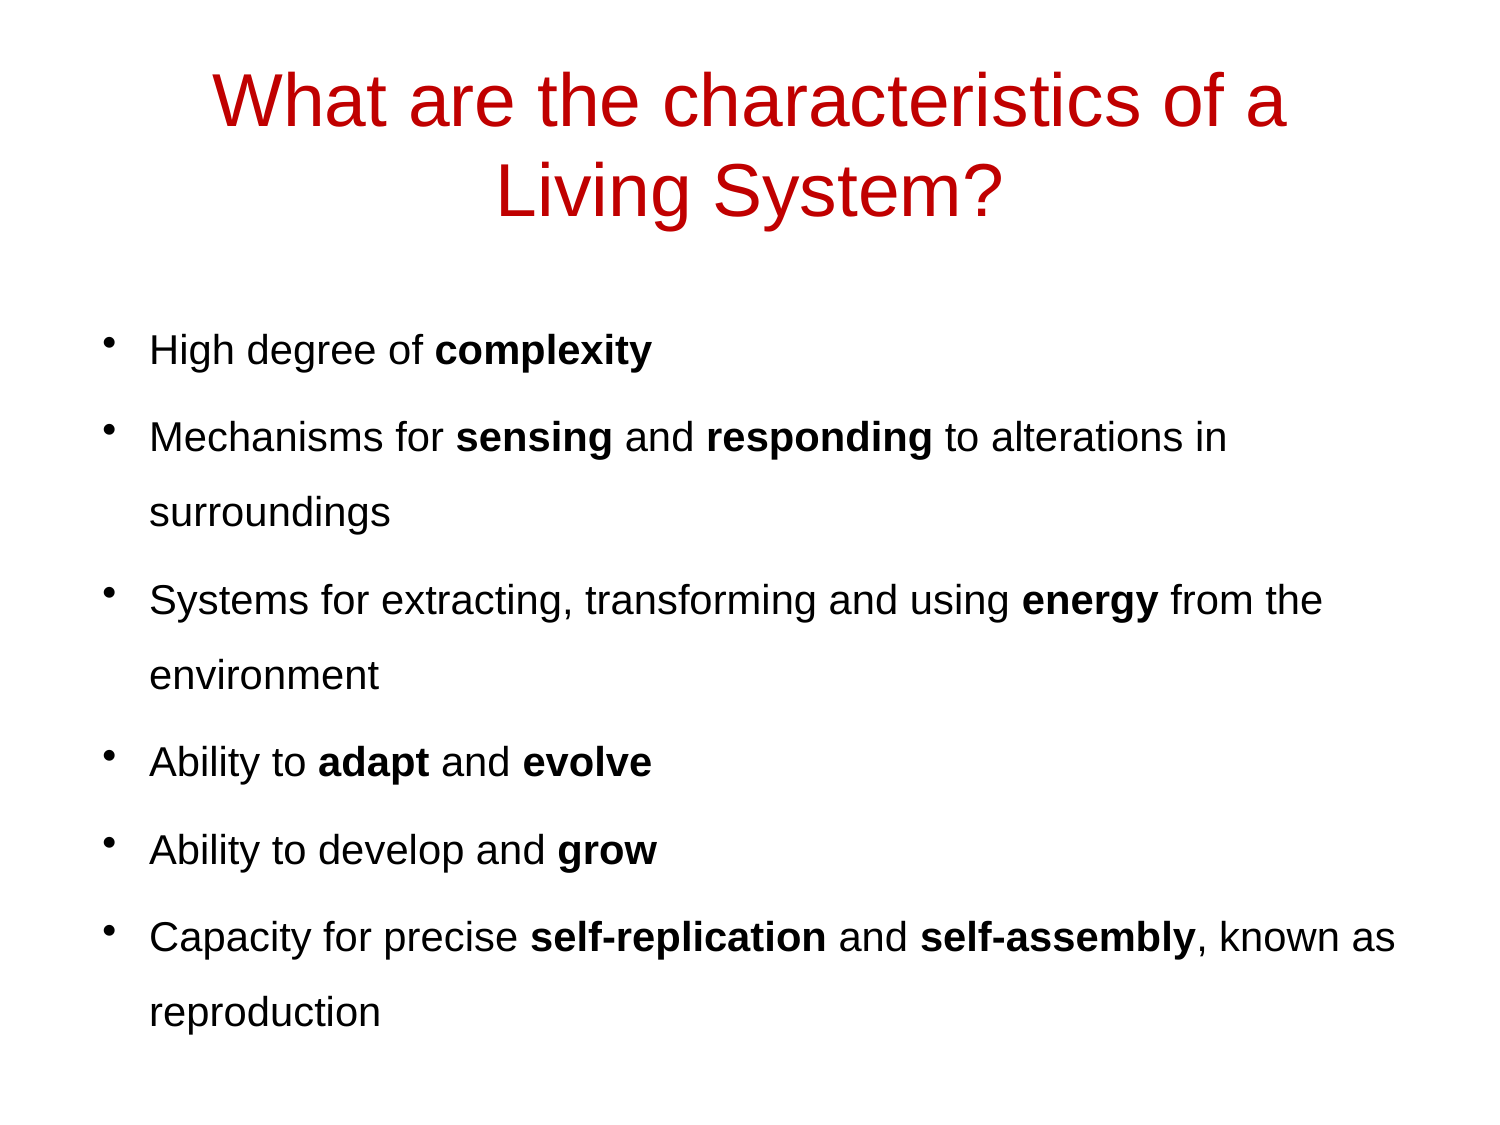

What are the characteristics of a Living System?
High degree of complexity
Mechanisms for sensing and responding to alterations in surroundings
Systems for extracting, transforming and using energy from the environment
Ability to adapt and evolve
Ability to develop and grow
Capacity for precise self-replication and self-assembly, known as reproduction